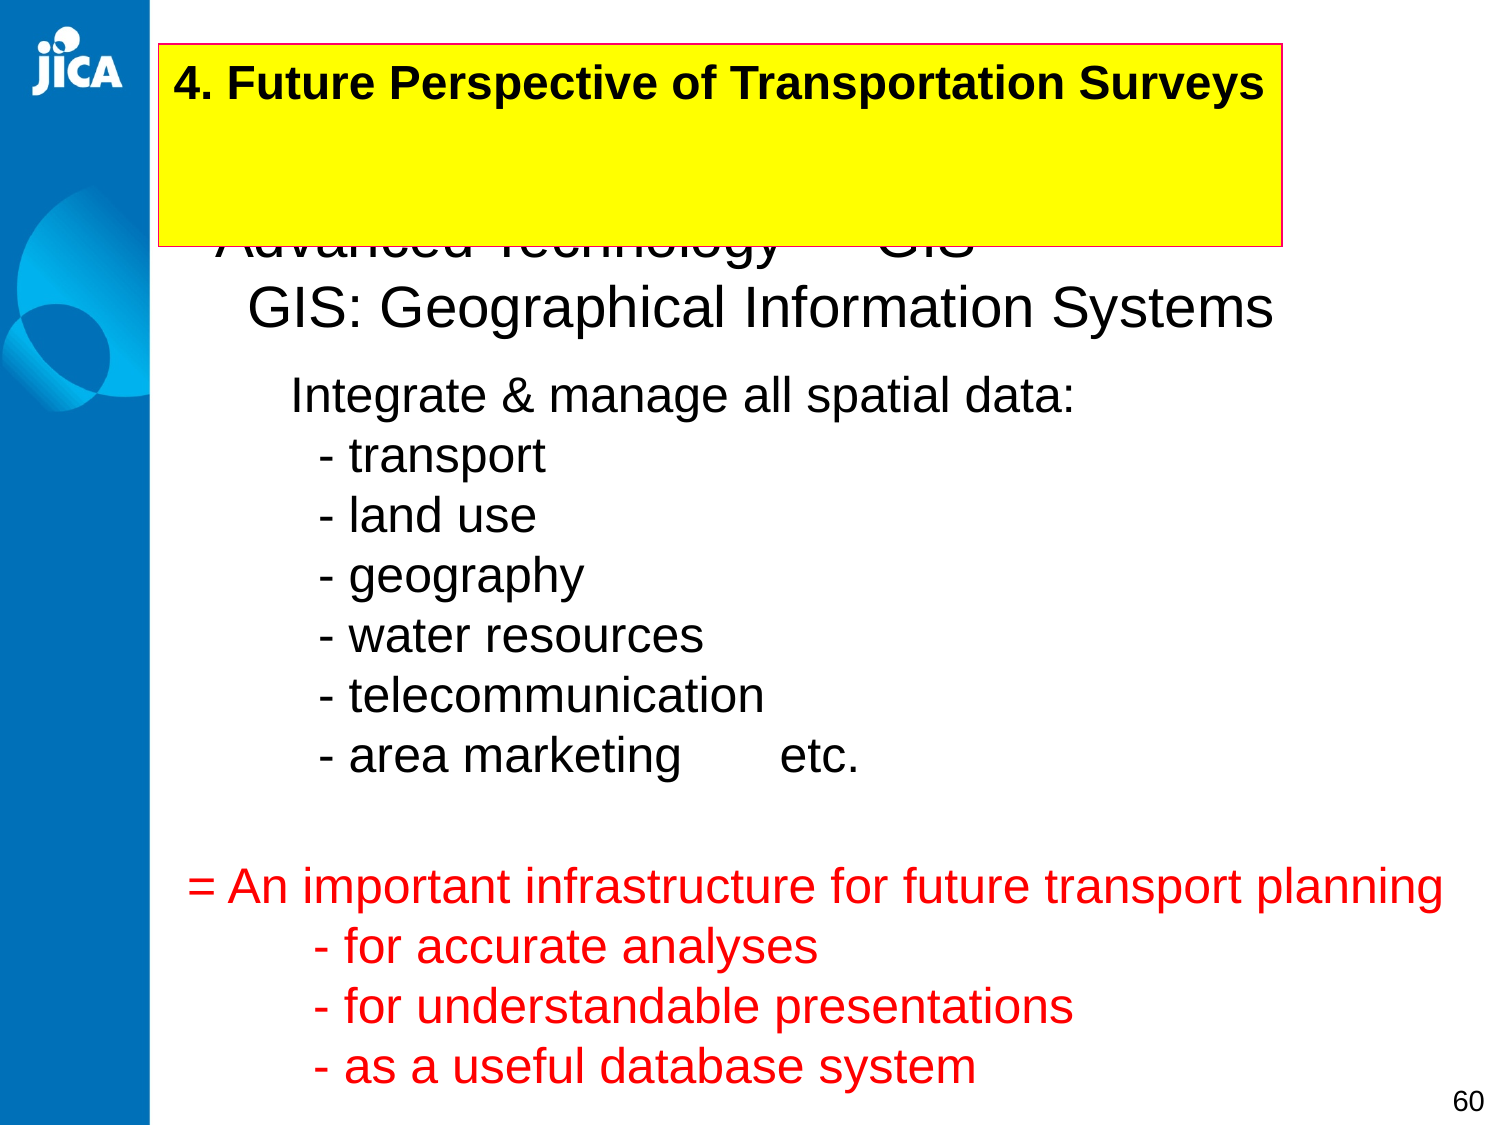

4. Future Perspective of Transportation Surveys
Advanced Technology --- GIS ---
  GIS: Geographical Information Systems
Integrate & manage all spatial data:
  - transport
  - land use
  - geography
  - water resources
  - telecommunication
  - area marketing       etc.
= An important infrastructure for future transport planning
         - for accurate analyses
         - for understandable presentations
         - as a useful database system
60